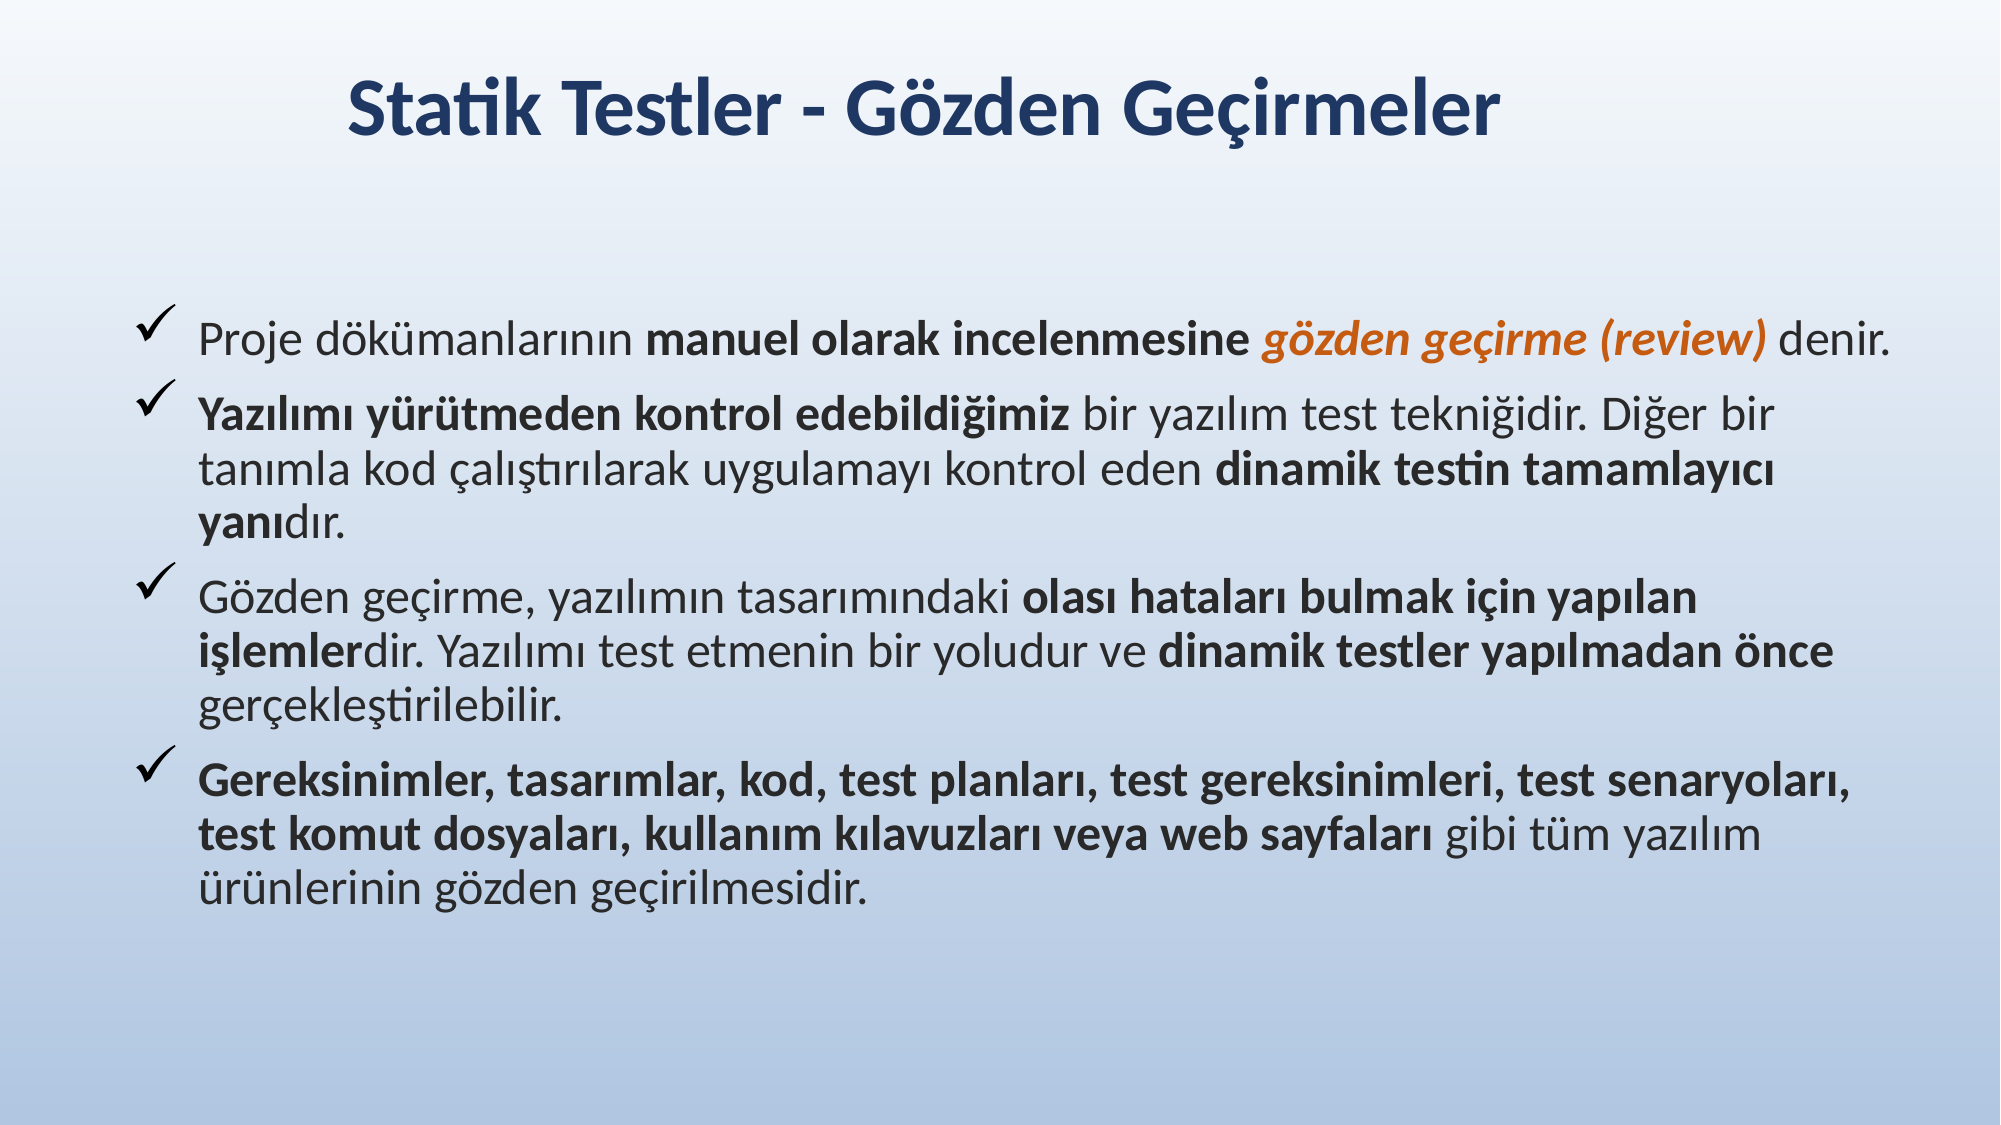

# Statik Testler - Gözden Geçirmeler
Proje dökümanlarının manuel olarak incelenmesine gözden geçirme (review) denir.
Yazılımı yürütmeden kontrol edebildiğimiz bir yazılım test tekniğidir. Diğer bir  tanımla kod çalıştırılarak uygulamayı kontrol eden dinamik testin tamamlayıcı  yanıdır.
Gözden geçirme, yazılımın tasarımındaki olası hataları bulmak için yapılan  işlemlerdir. Yazılımı test etmenin bir yoludur ve dinamik testler yapılmadan önce  gerçekleştirilebilir.
Gereksinimler, tasarımlar, kod, test planları, test gereksinimleri, test senaryoları,  test komut dosyaları, kullanım kılavuzları veya web sayfaları gibi tüm yazılım  ürünlerinin gözden geçirilmesidir.